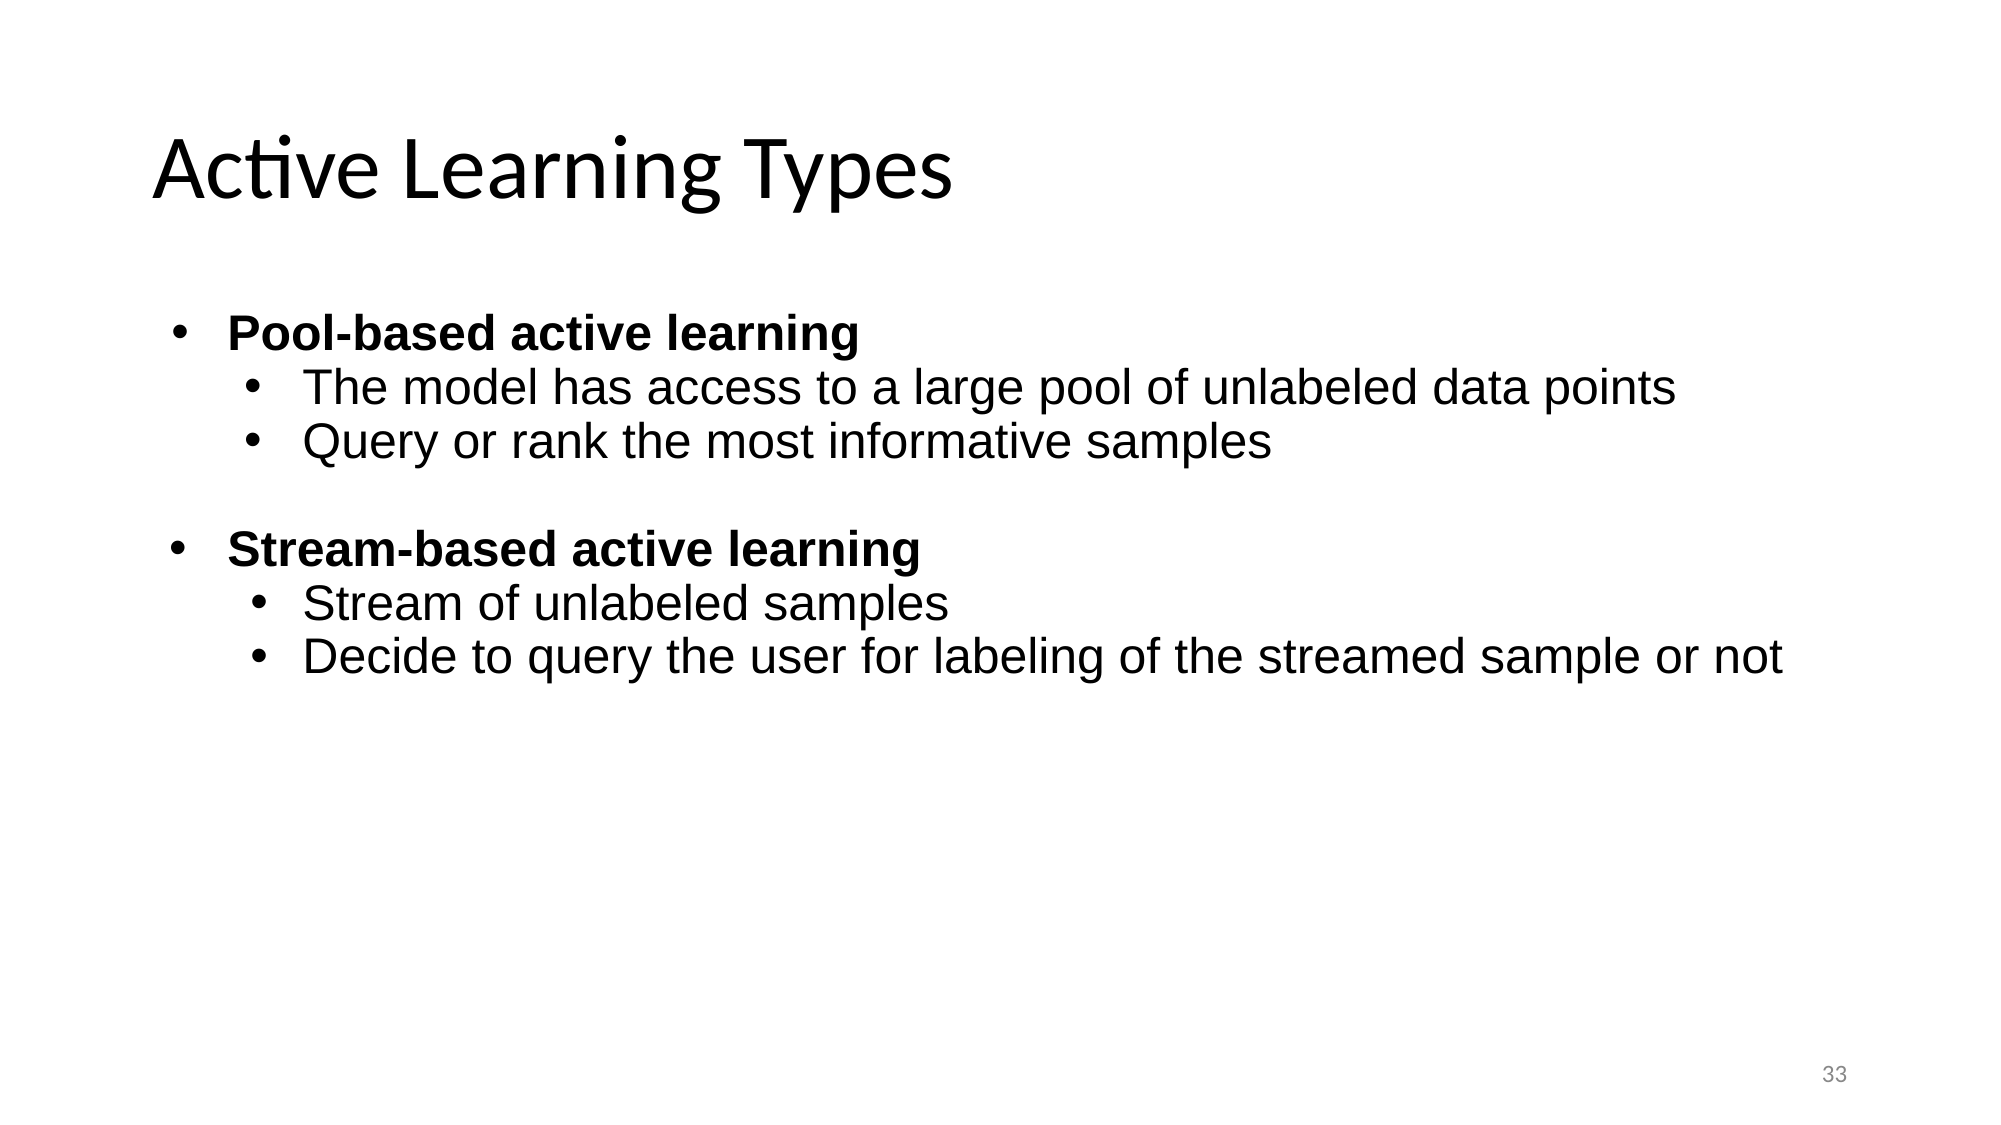

# Active Learning Types
Pool-based active learning
The model has access to a large pool of unlabeled data points
Query or rank the most informative samples

Stream-based active learning
Stream of unlabeled samples
Decide to query the user for labeling of the streamed sample or not
33